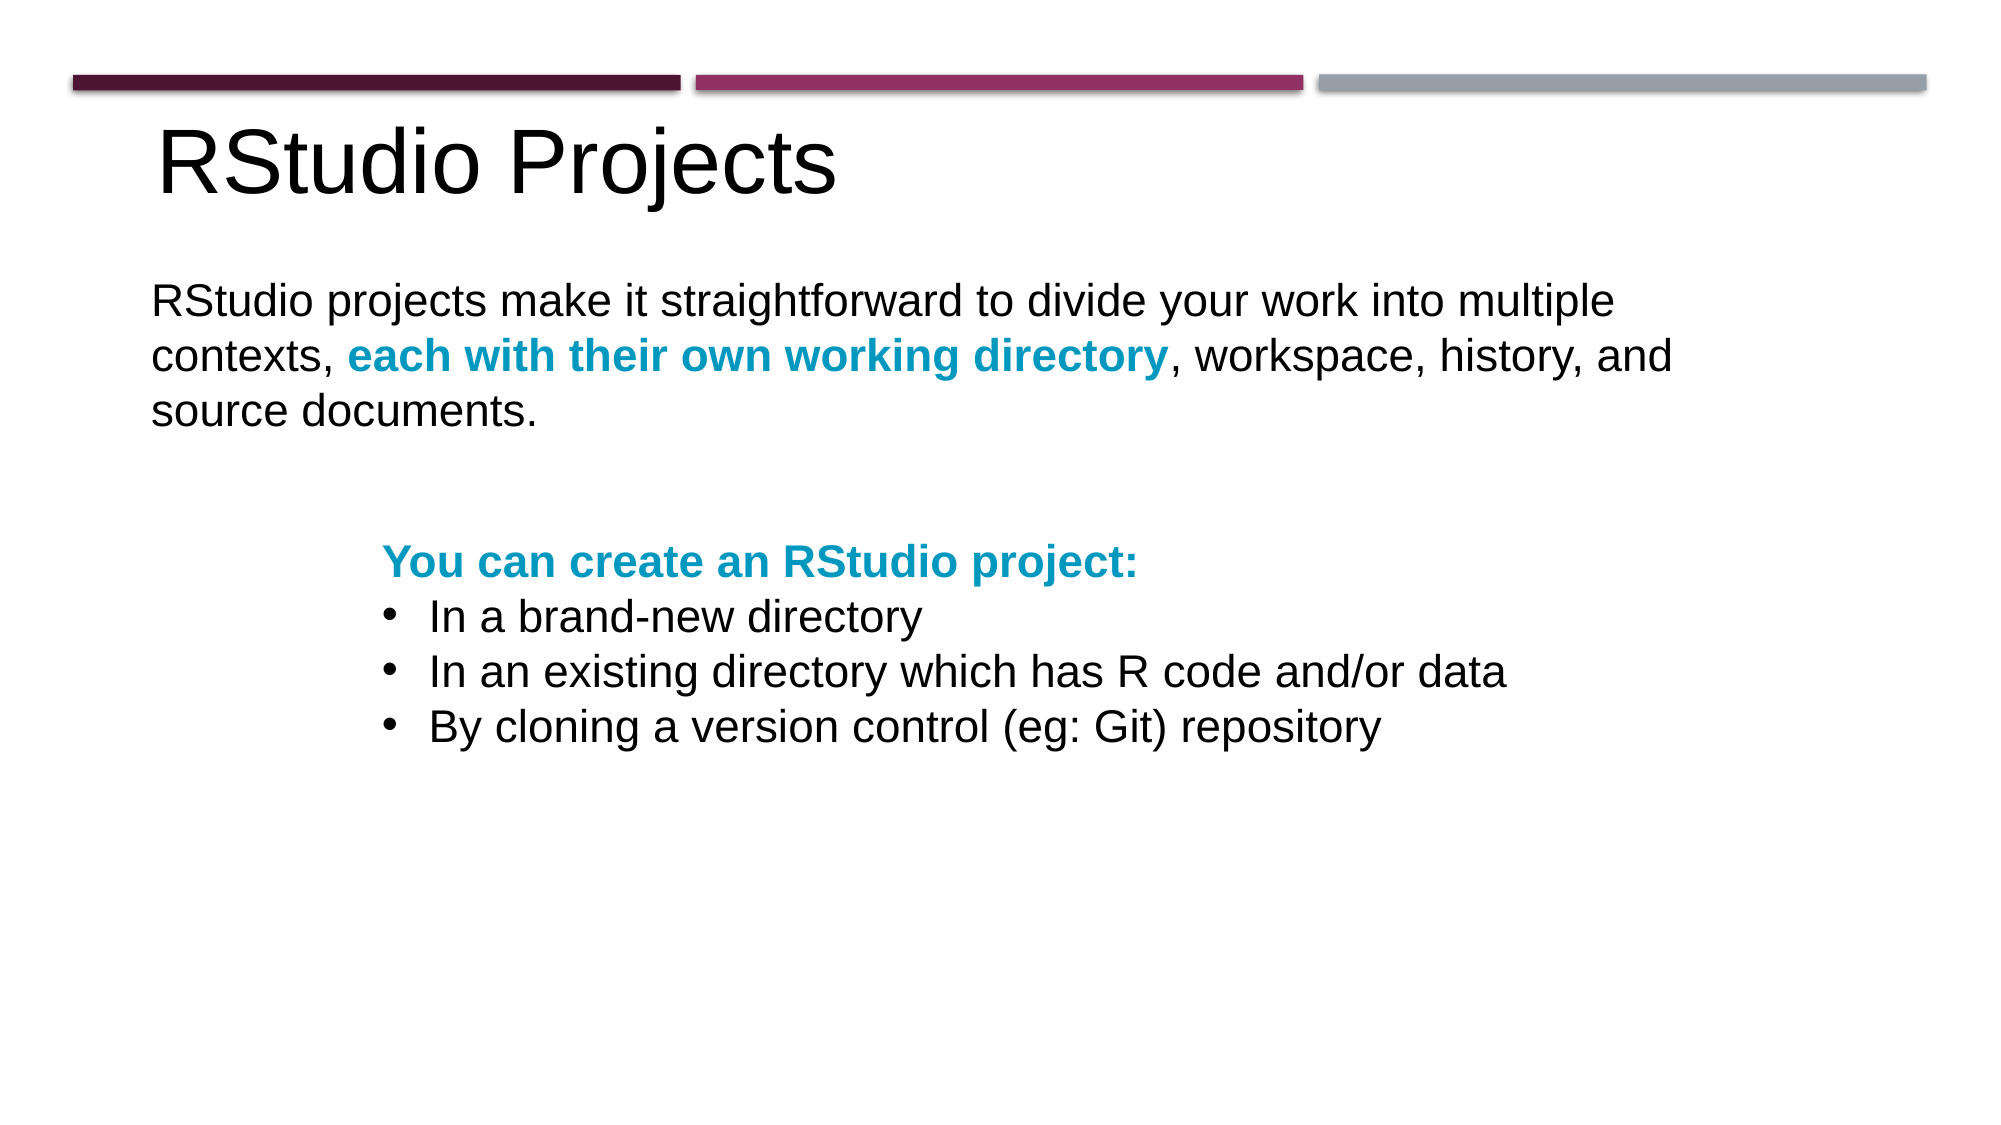

RStudio Projects
RStudio projects make it straightforward to divide your work into multiple contexts, each with their own working directory, workspace, history, and source documents.
You can create an RStudio project:
In a brand-new directory
In an existing directory which has R code and/or data
By cloning a version control (eg: Git) repository